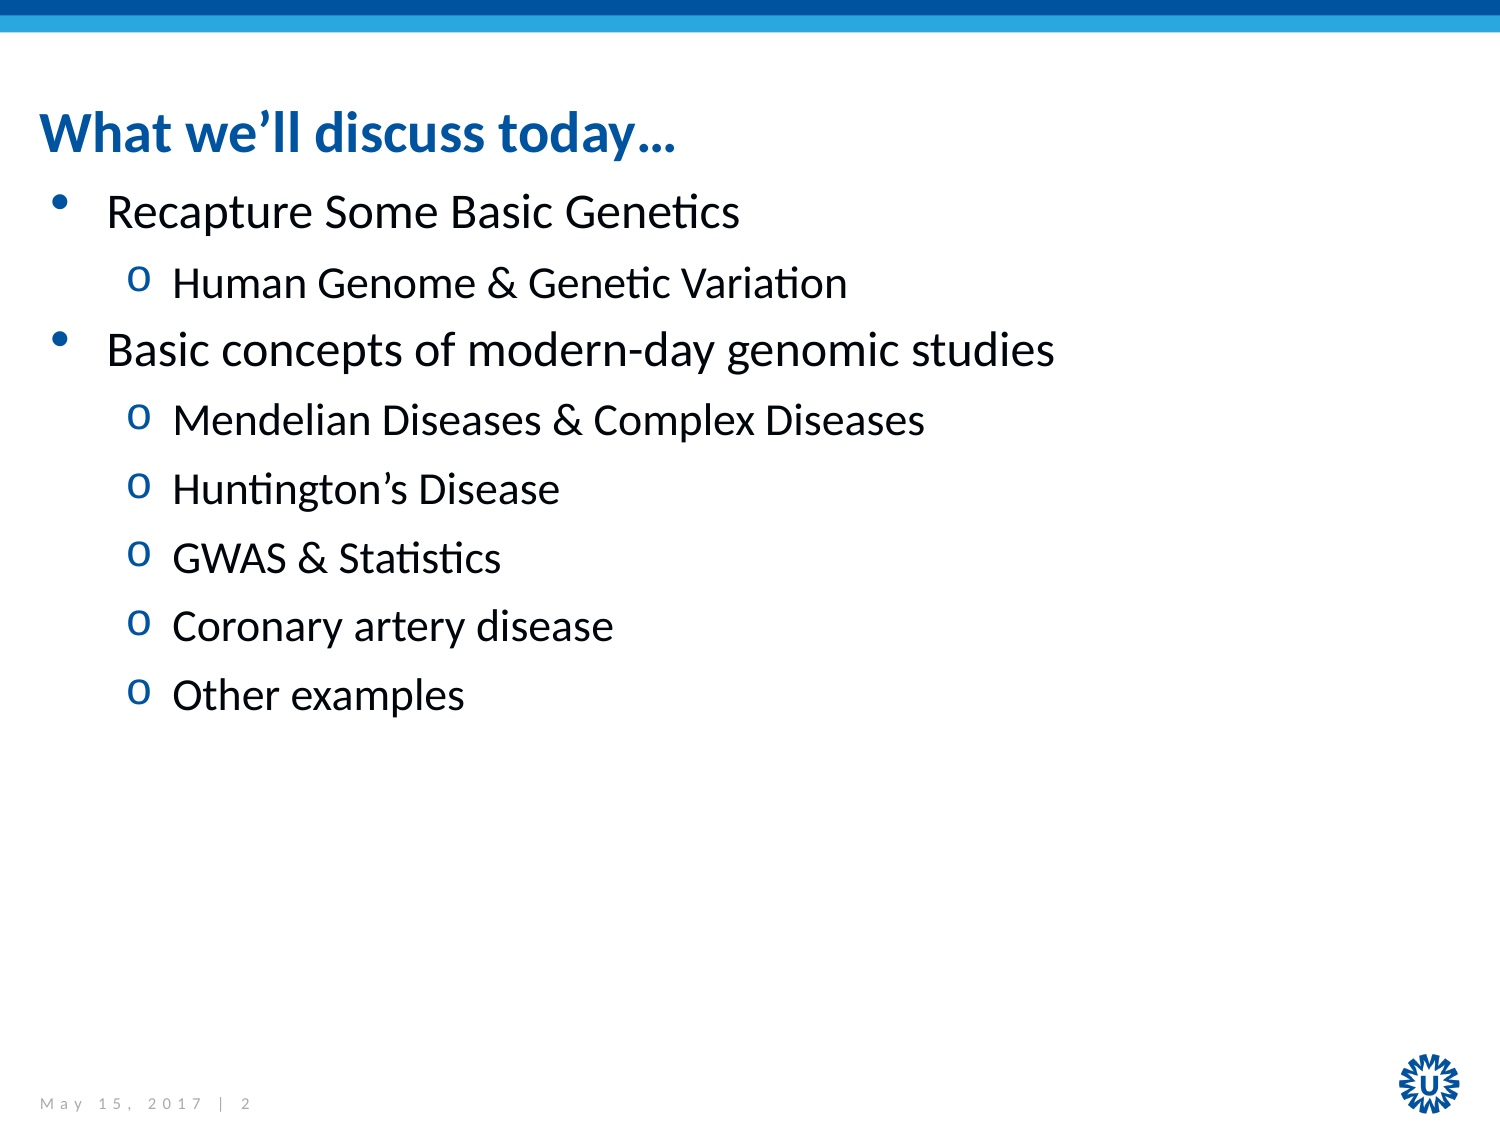

# What we’ll discuss today…
Recapture Some Basic Genetics
Human Genome & Genetic Variation
Basic concepts of modern-day genomic studies
Mendelian Diseases & Complex Diseases
Huntington’s Disease
GWAS & Statistics
Coronary artery disease
Other examples

May 15, 2017 | 2